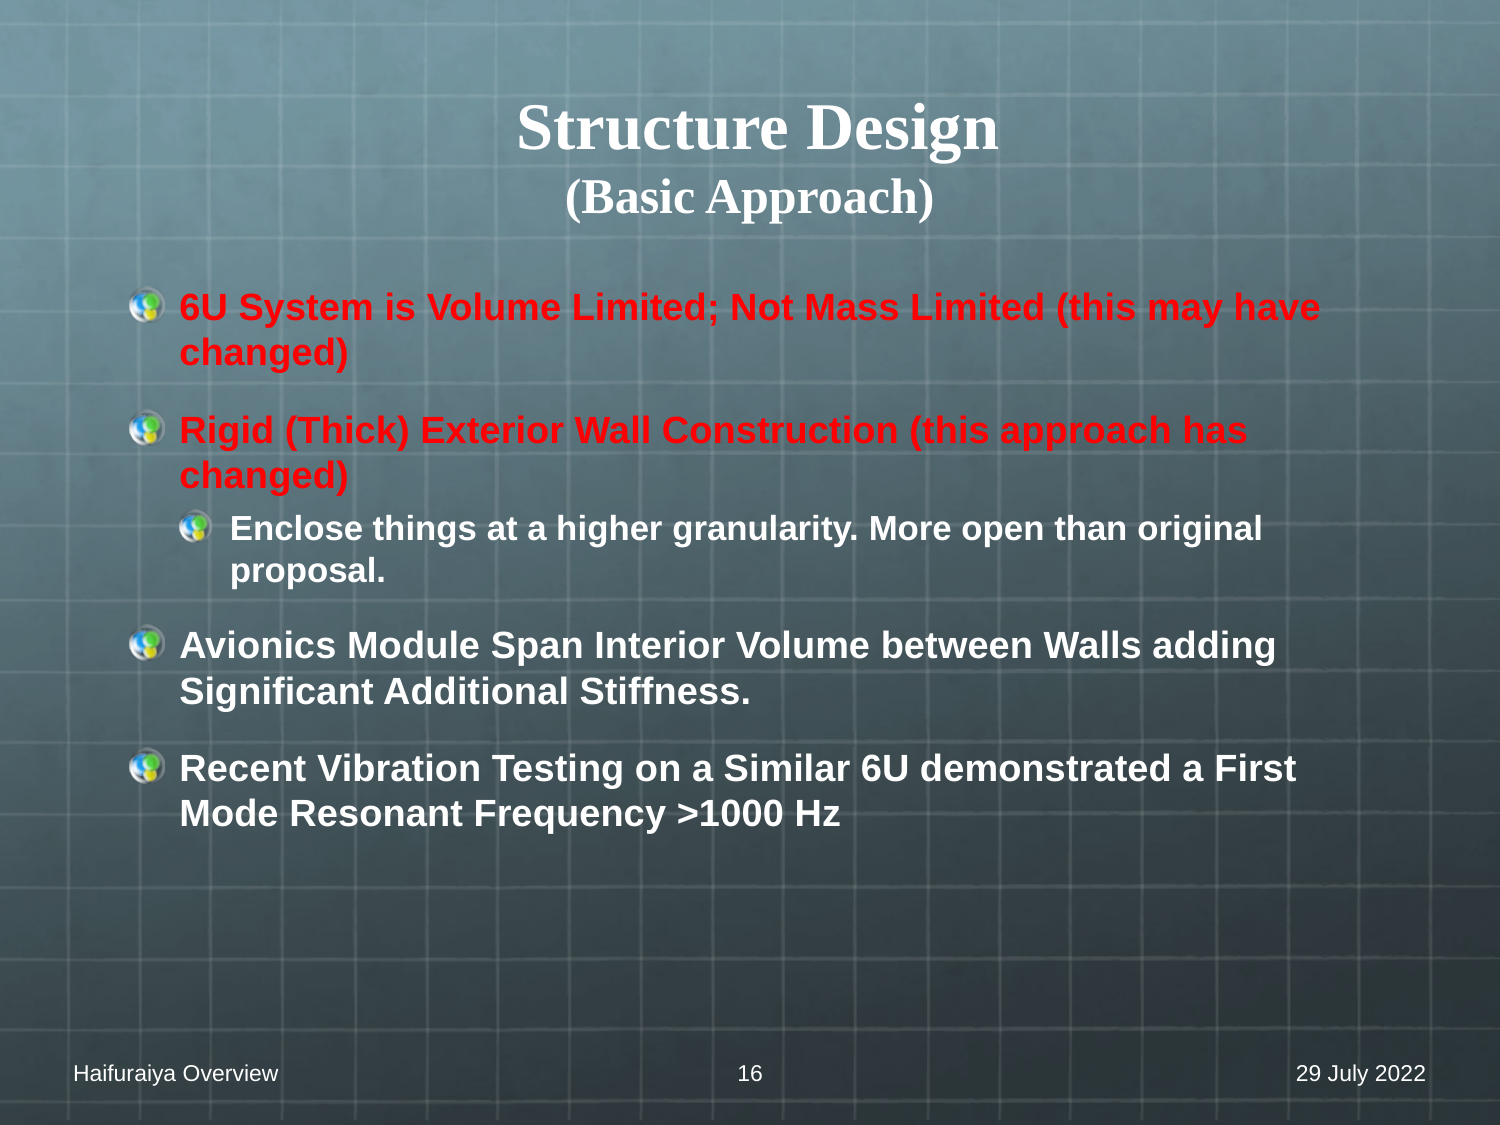

6U System is Volume Limited; Not Mass Limited (this may have changed)
Rigid (Thick) Exterior Wall Construction (this approach has changed)
Enclose things at a higher granularity. More open than original proposal.
Avionics Module Span Interior Volume between Walls adding Significant Additional Stiffness.
Recent Vibration Testing on a Similar 6U demonstrated a First Mode Resonant Frequency >1000 Hz

# Structure Design (Basic Approach)
Haifuraiya Overview
16
29 July 2022